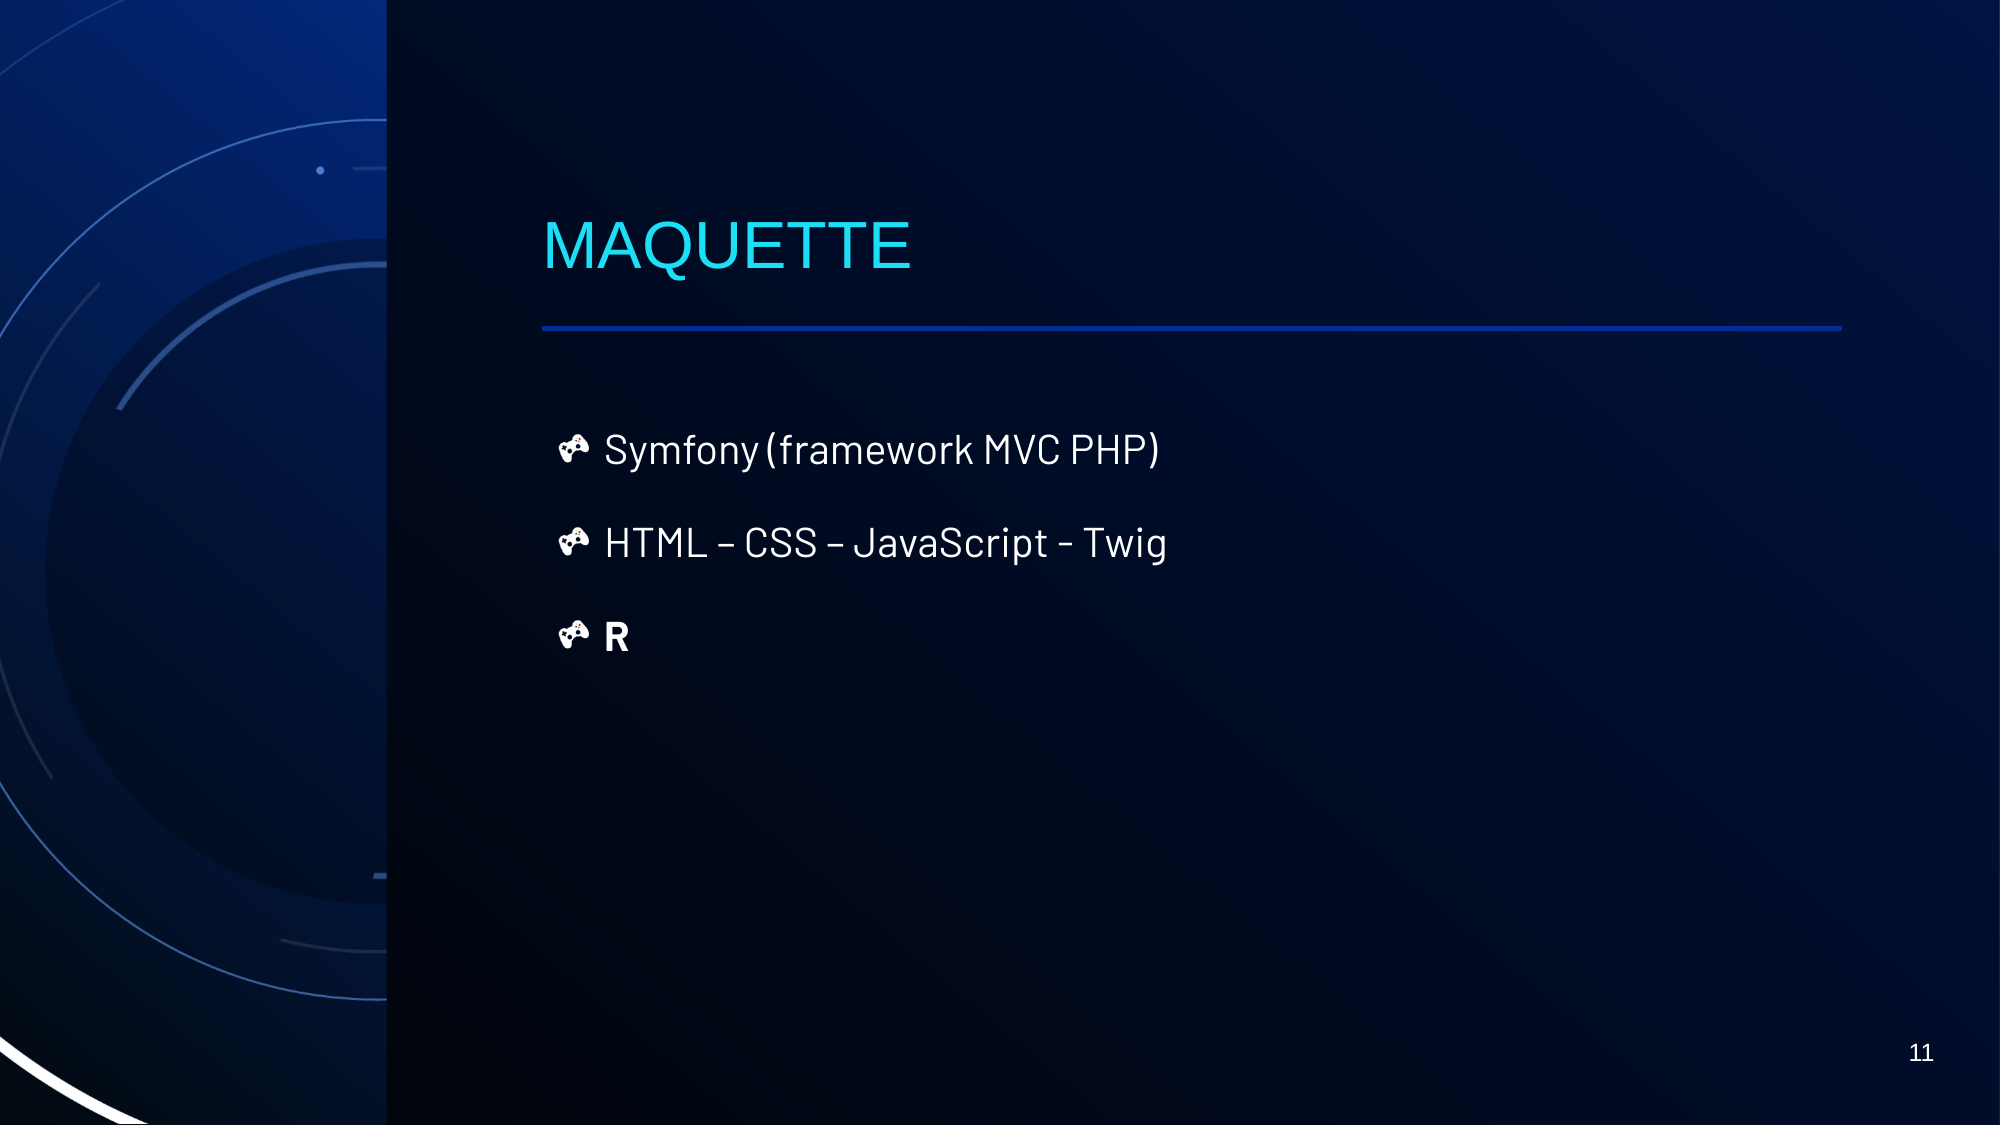

# MAQUETTE
Symfony (framework MVC PHP)
HTML – CSS – JavaScript - Twig
R
11